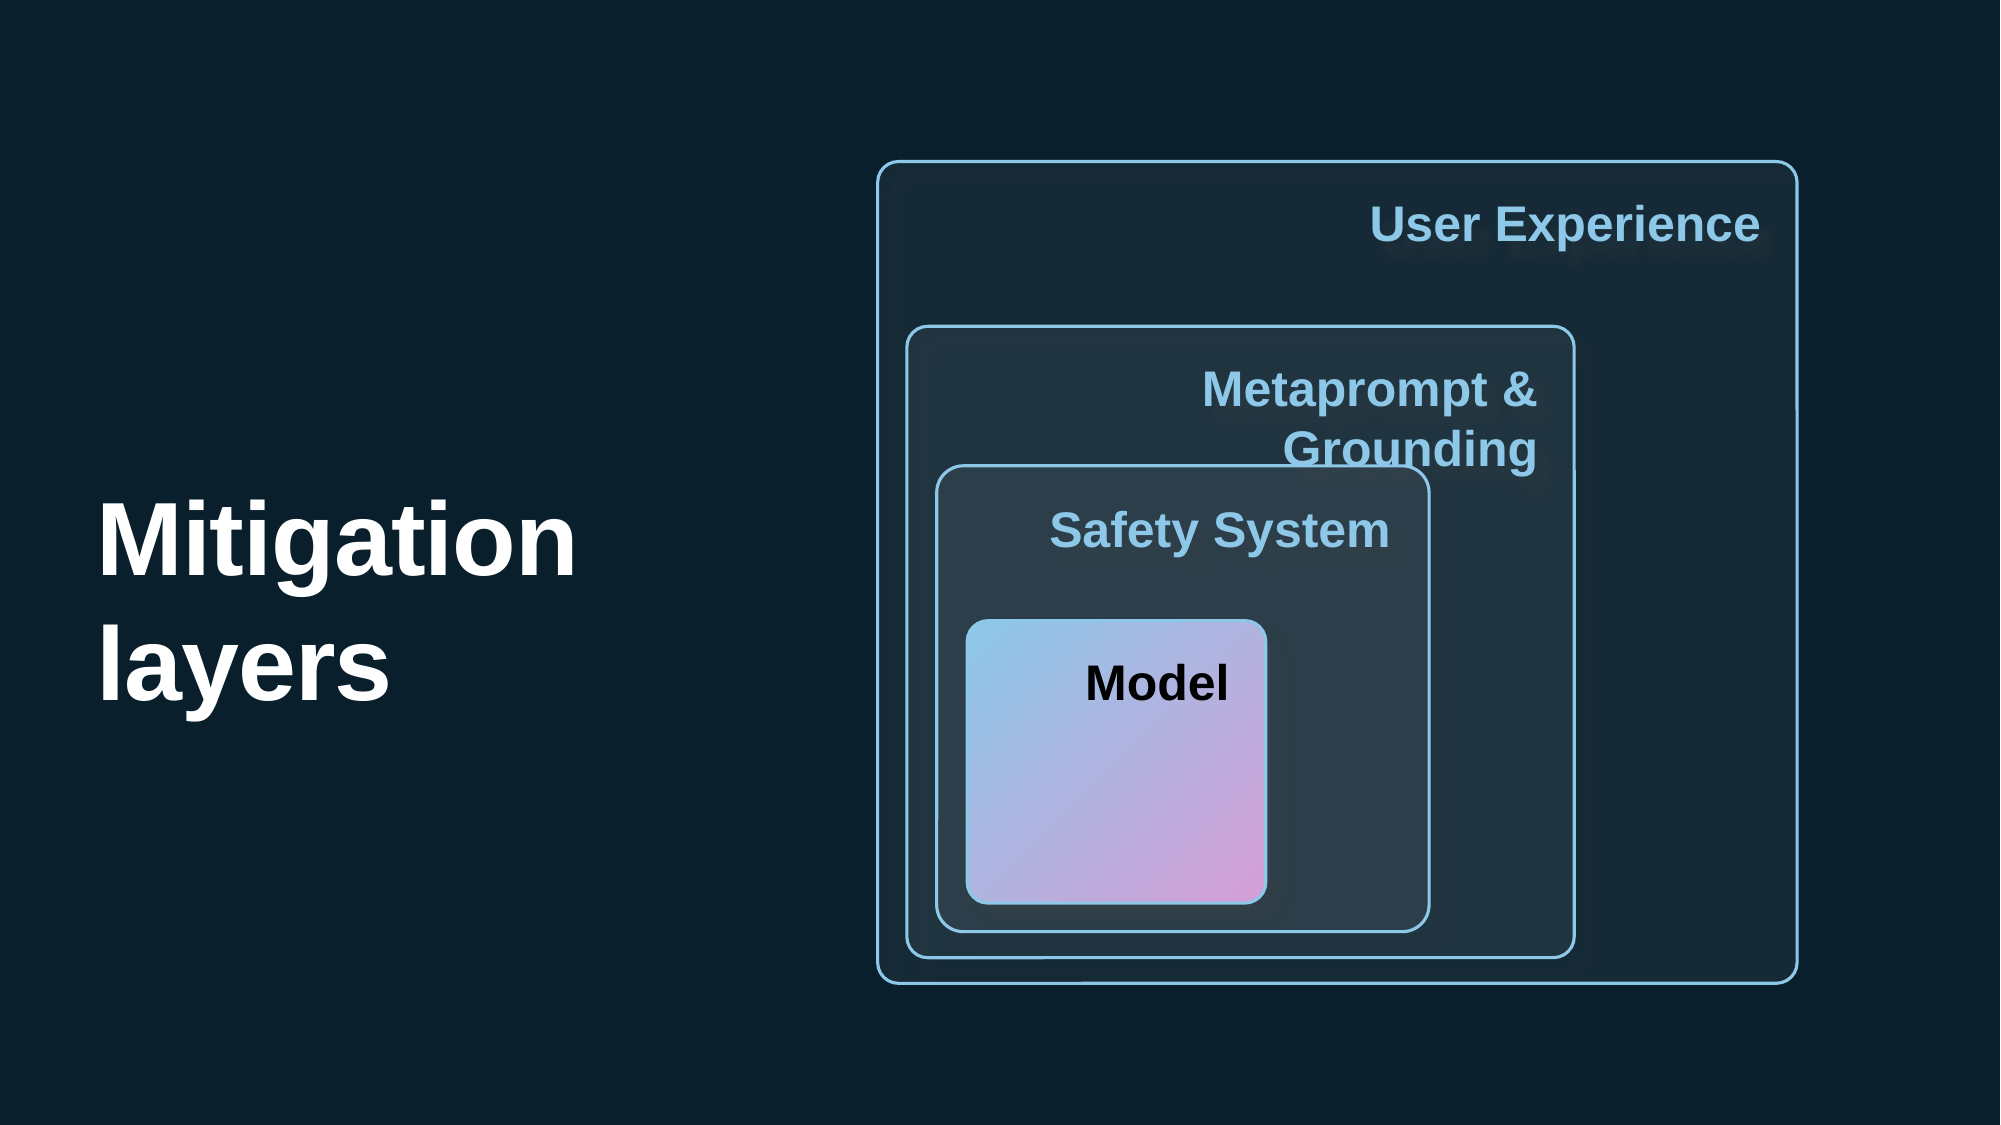

User Experience
Metaprompt & Grounding
Safety System
# Mitigation layers
Model